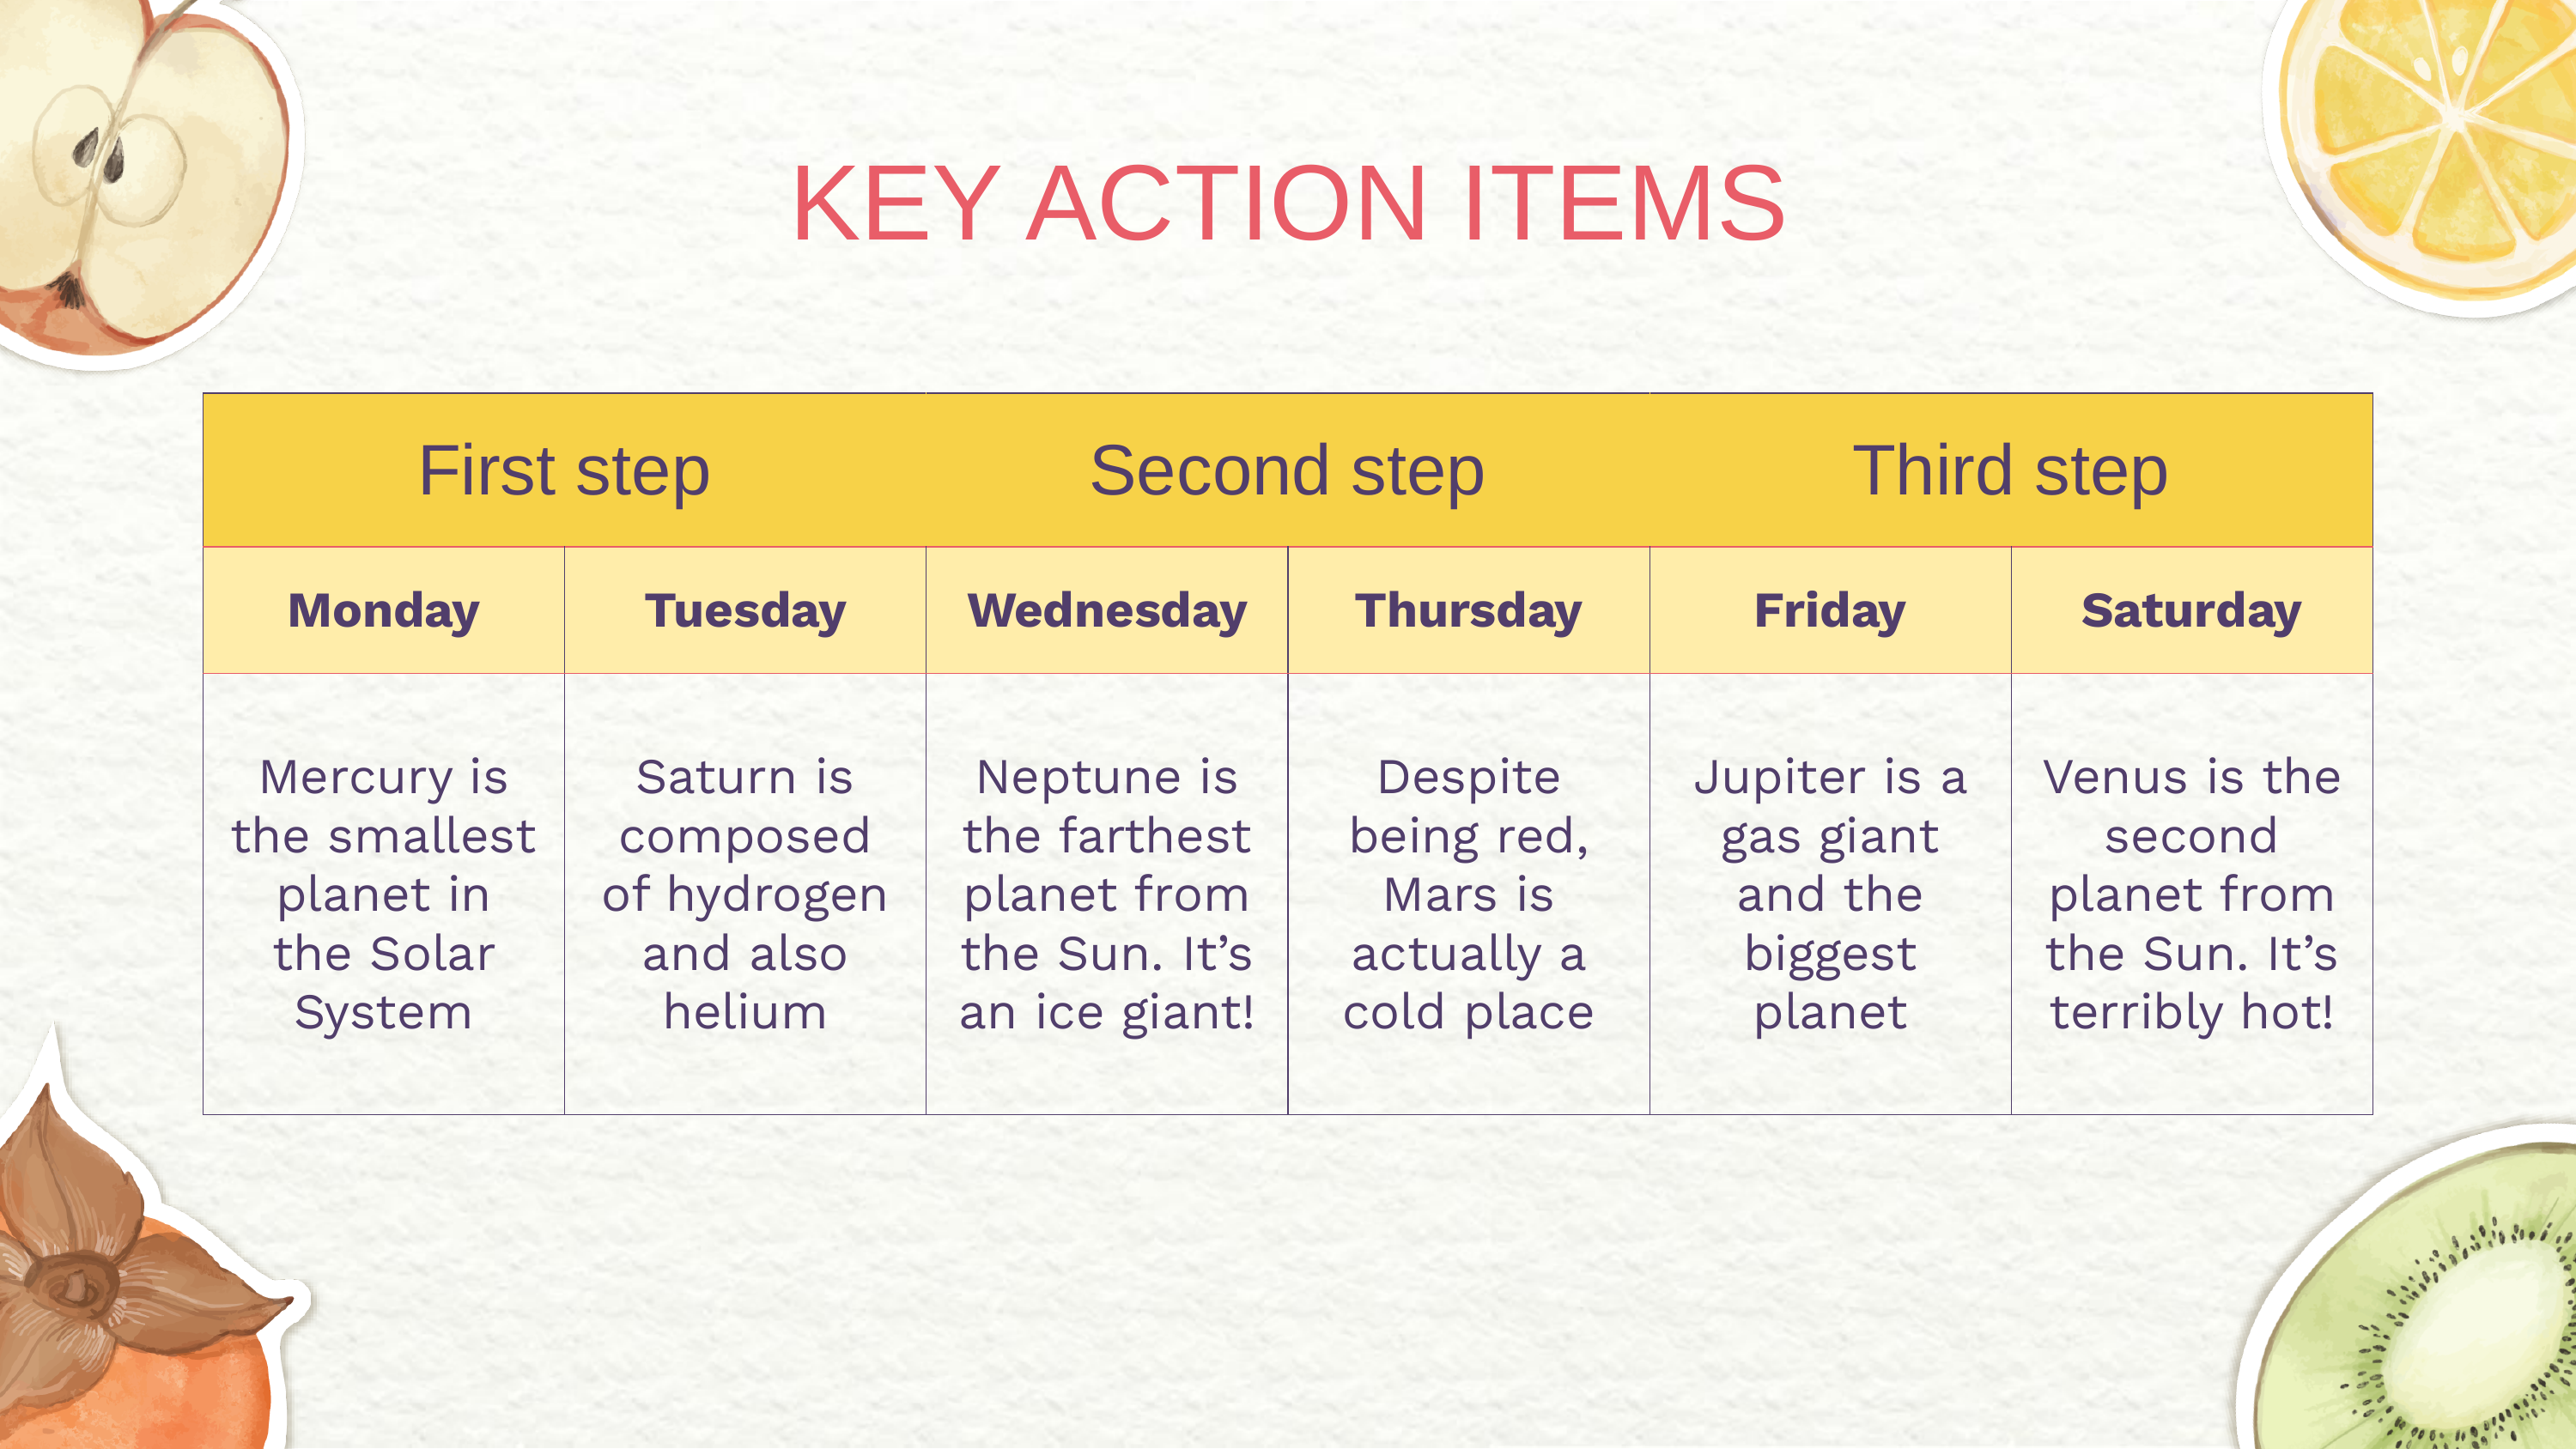

# KEY ACTION ITEMS
| First step |  | Second step |  | Third step |  |
| --- | --- | --- | --- | --- | --- |
| Monday | Tuesday | Wednesday | Thursday | Friday | Saturday |
| Mercury is the smallest planet in the Solar System | Saturn is composed of hydrogen and also helium | Neptune is the farthest planet from the Sun. It’s an ice giant! | Despite being red, Mars is actually a cold place | Jupiter is a gas giant and the biggest planet | Venus is the second planet from the Sun. It’s terribly hot! |